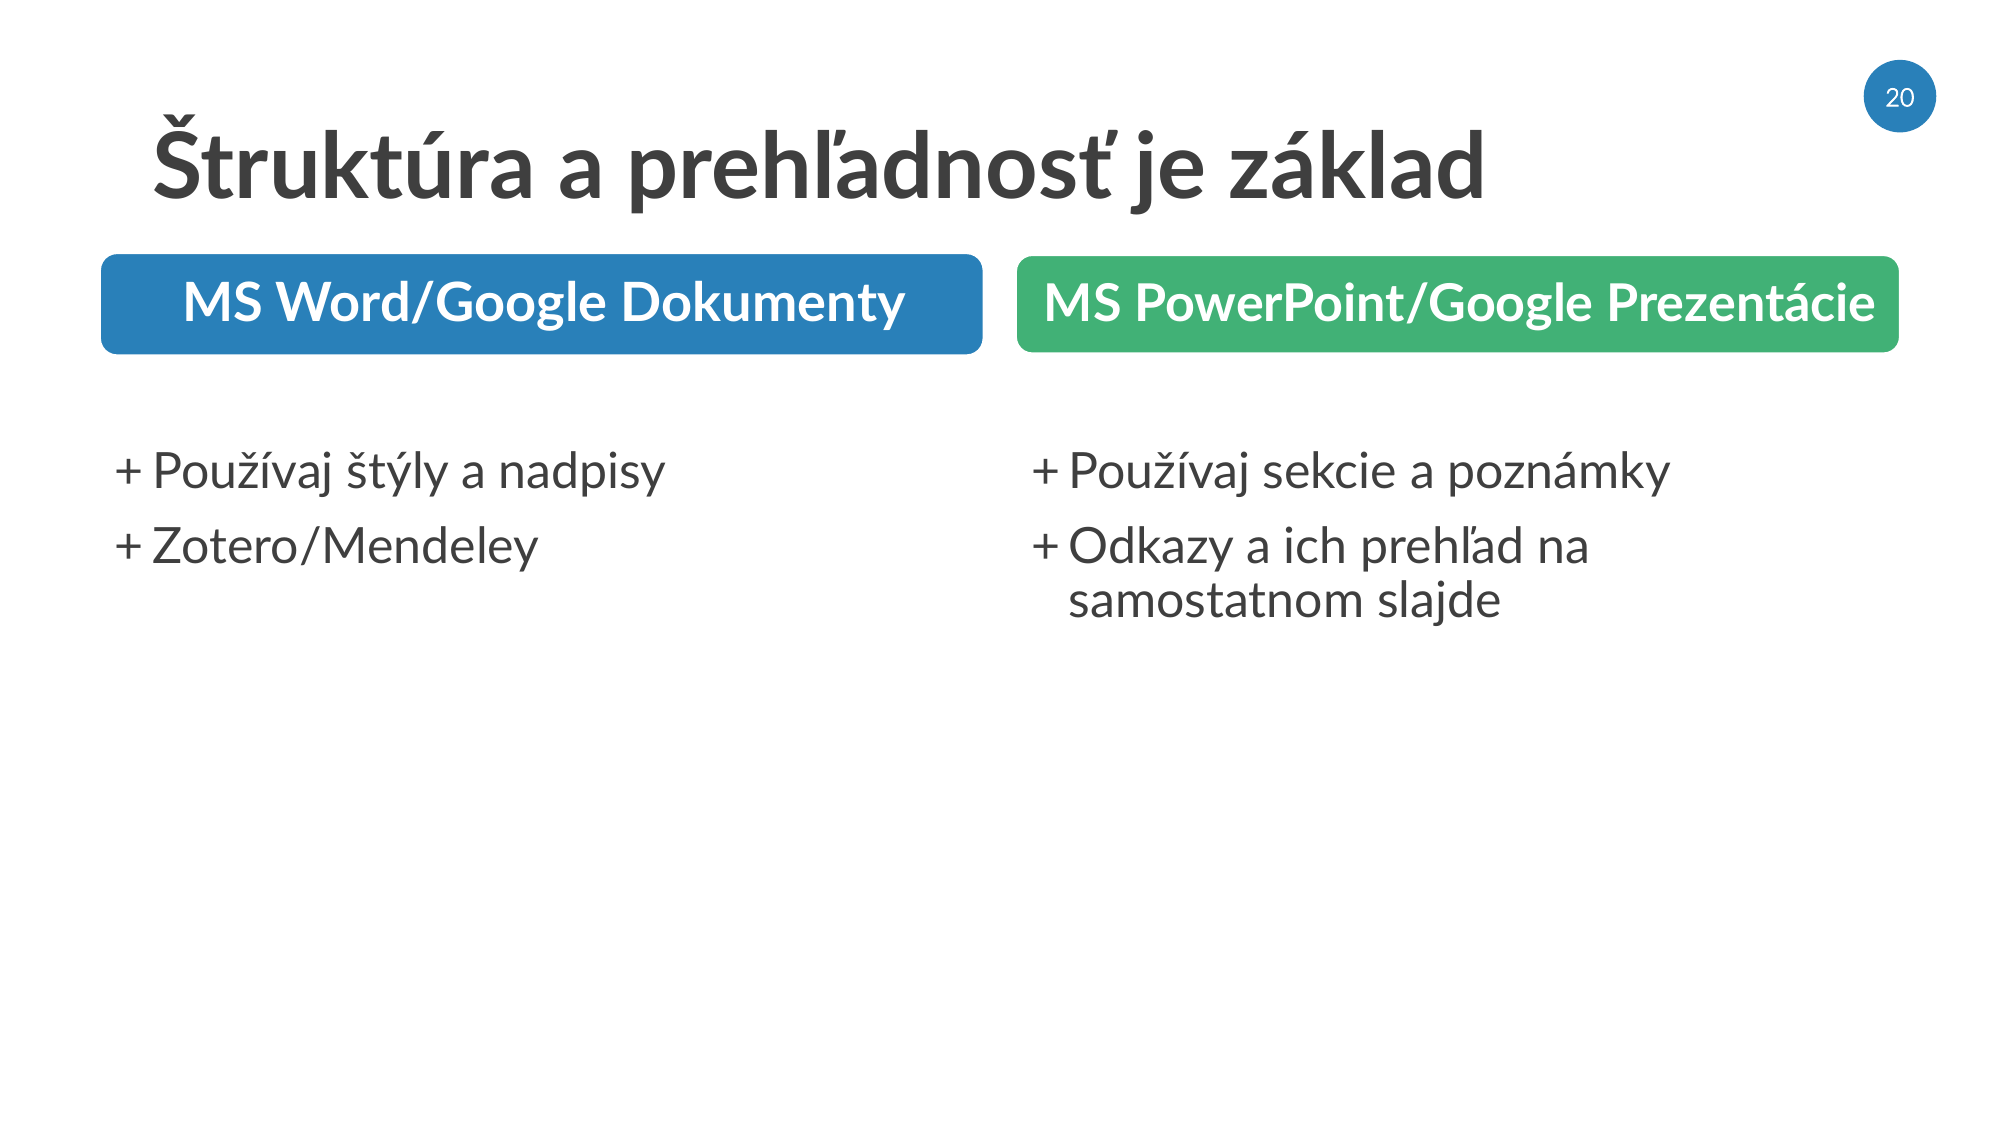

# Štruktúra a prehľadnosť je základ
20
MS Word/Google Dokumenty
MS PowerPoint/Google Prezentácie

Používaj štýly a nadpisy
Zotero/Mendeley

Používaj sekcie a poznámky
Odkazy a ich prehľad na samostatnom slajde